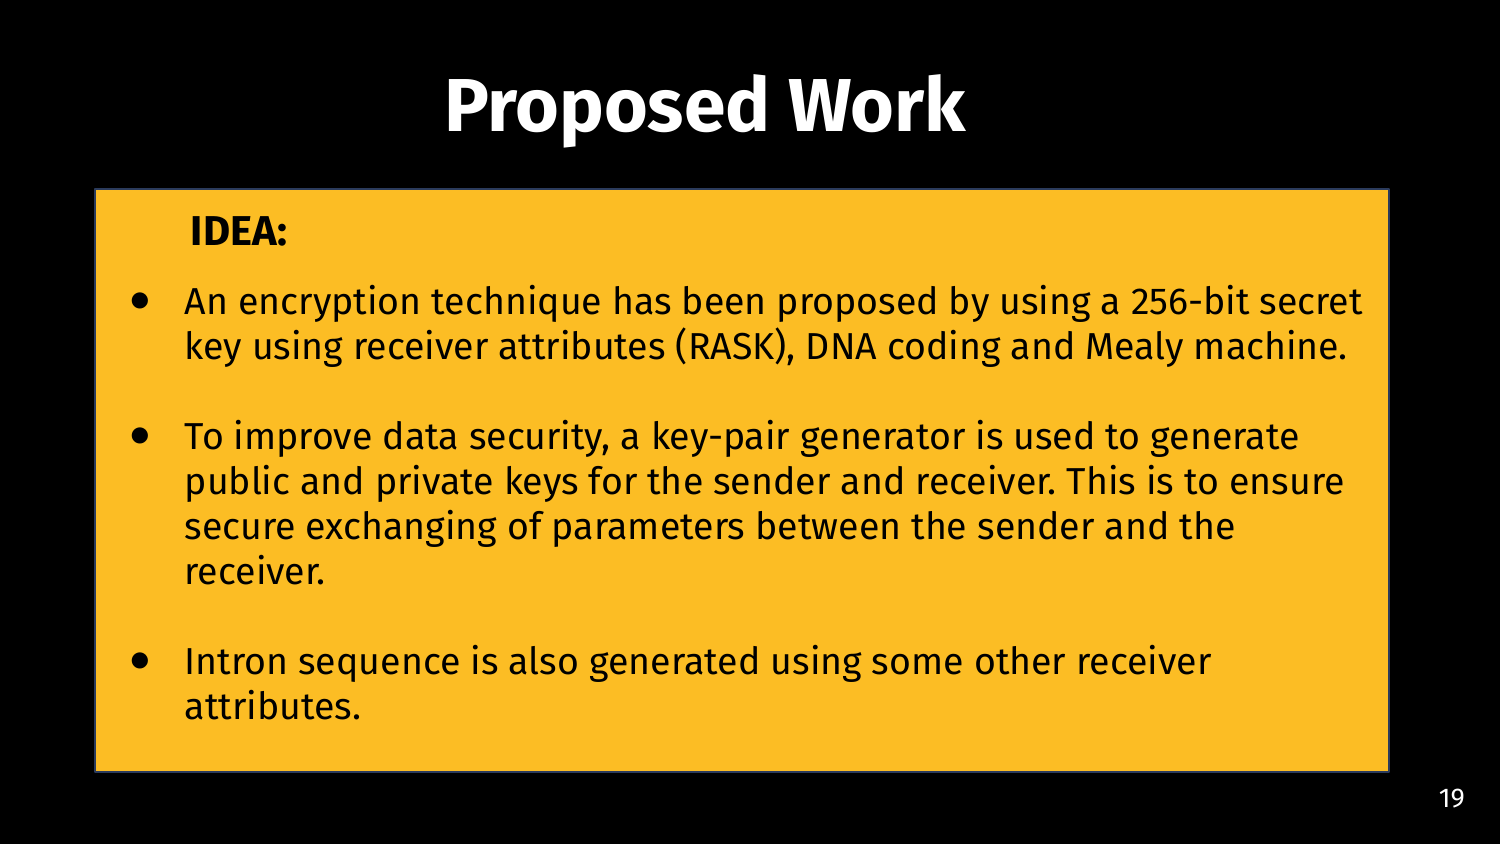

Proposed Work
         IDEA:

An encryption technique has been proposed by using a 256-bit secret key using receiver attributes (RASK), DNA coding and Mealy machine.

To improve data security, a key-pair generator is used to generate public and private keys for the sender and receiver. This is to ensure secure exchanging of parameters between the sender and the receiver.

Intron sequence is also generated using some other receiver attributes.

19